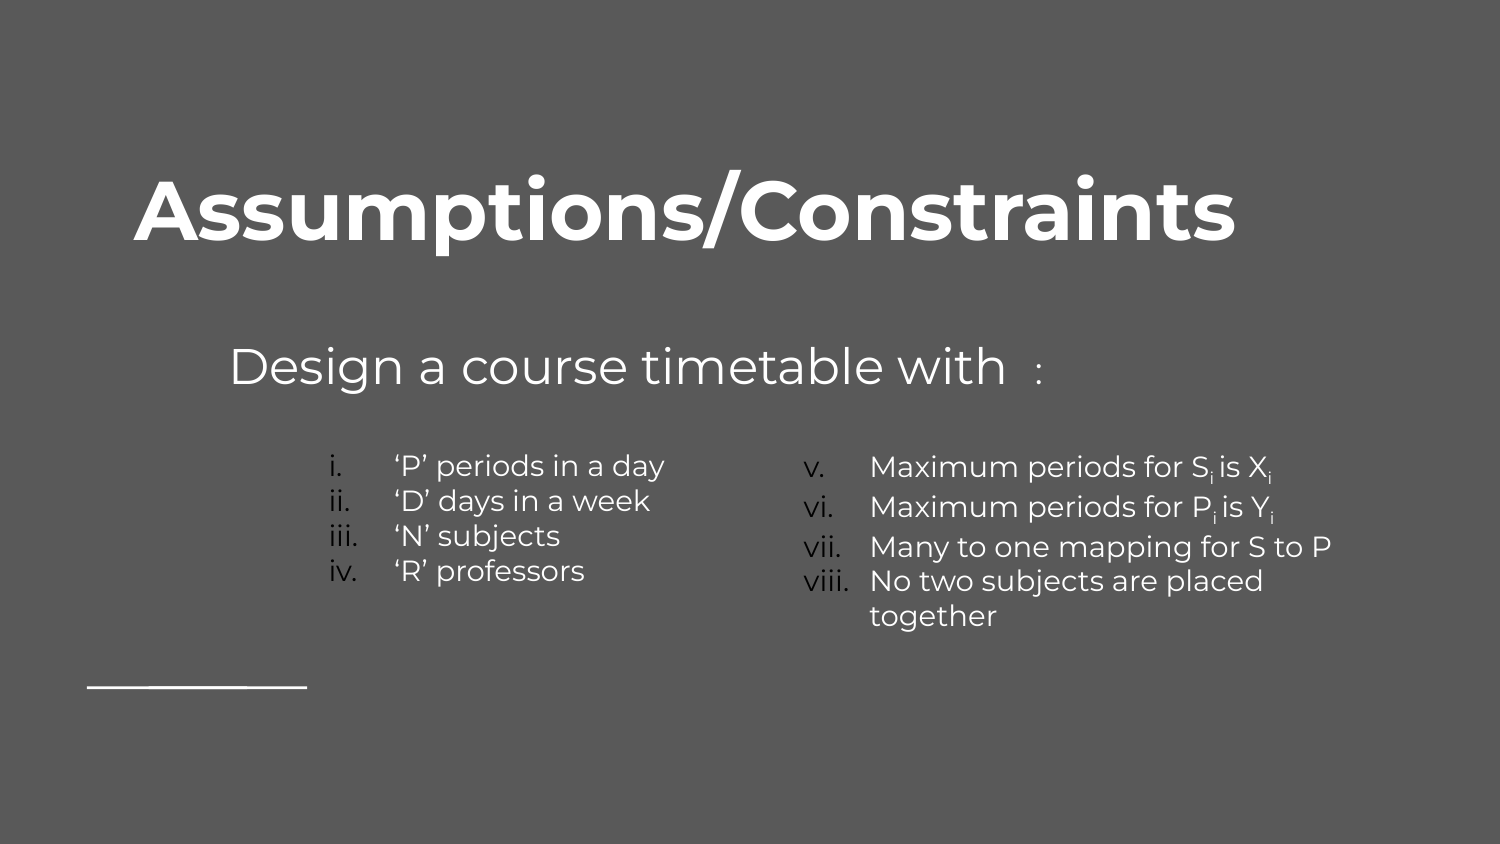

# Assumptions/Constraints
Design a course timetable with  :
‘P’ periods in a day
‘D’ days in a week
‘N’ subjects
‘R’ professors
Maximum periods for Si is Xi
Maximum periods for Pi is Yi
Many to one mapping for S to P
No two subjects are placed together